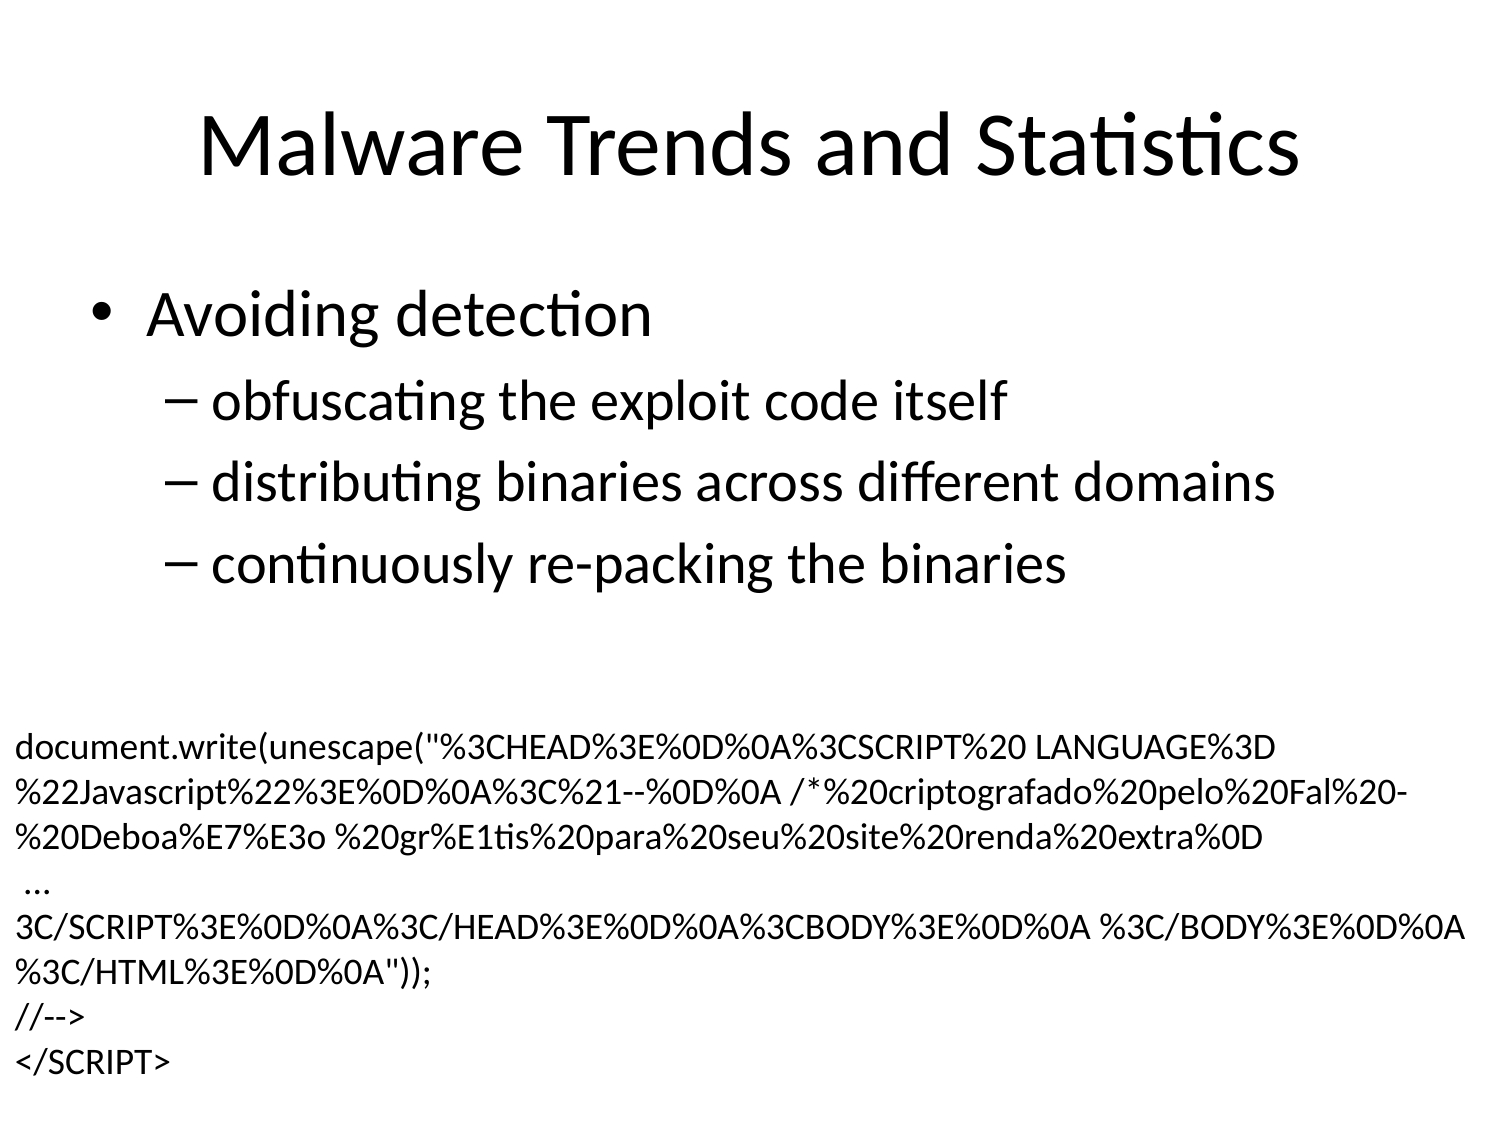

# Malware Trends and Statistics
Avoiding detection
obfuscating the exploit code itself
distributing binaries across different domains
continuously re-packing the binaries
document.write(unescape("%3CHEAD%3E%0D%0A%3CSCRIPT%20 LANGUAGE%3D%22Javascript%22%3E%0D%0A%3C%21--%0D%0A /*%20criptografado%20pelo%20Fal%20-%20Deboa%E7%E3o %20gr%E1tis%20para%20seu%20site%20renda%20extra%0D
 ...
3C/SCRIPT%3E%0D%0A%3C/HEAD%3E%0D%0A%3CBODY%3E%0D%0A %3C/BODY%3E%0D%0A%3C/HTML%3E%0D%0A"));
//-->
</SCRIPT>